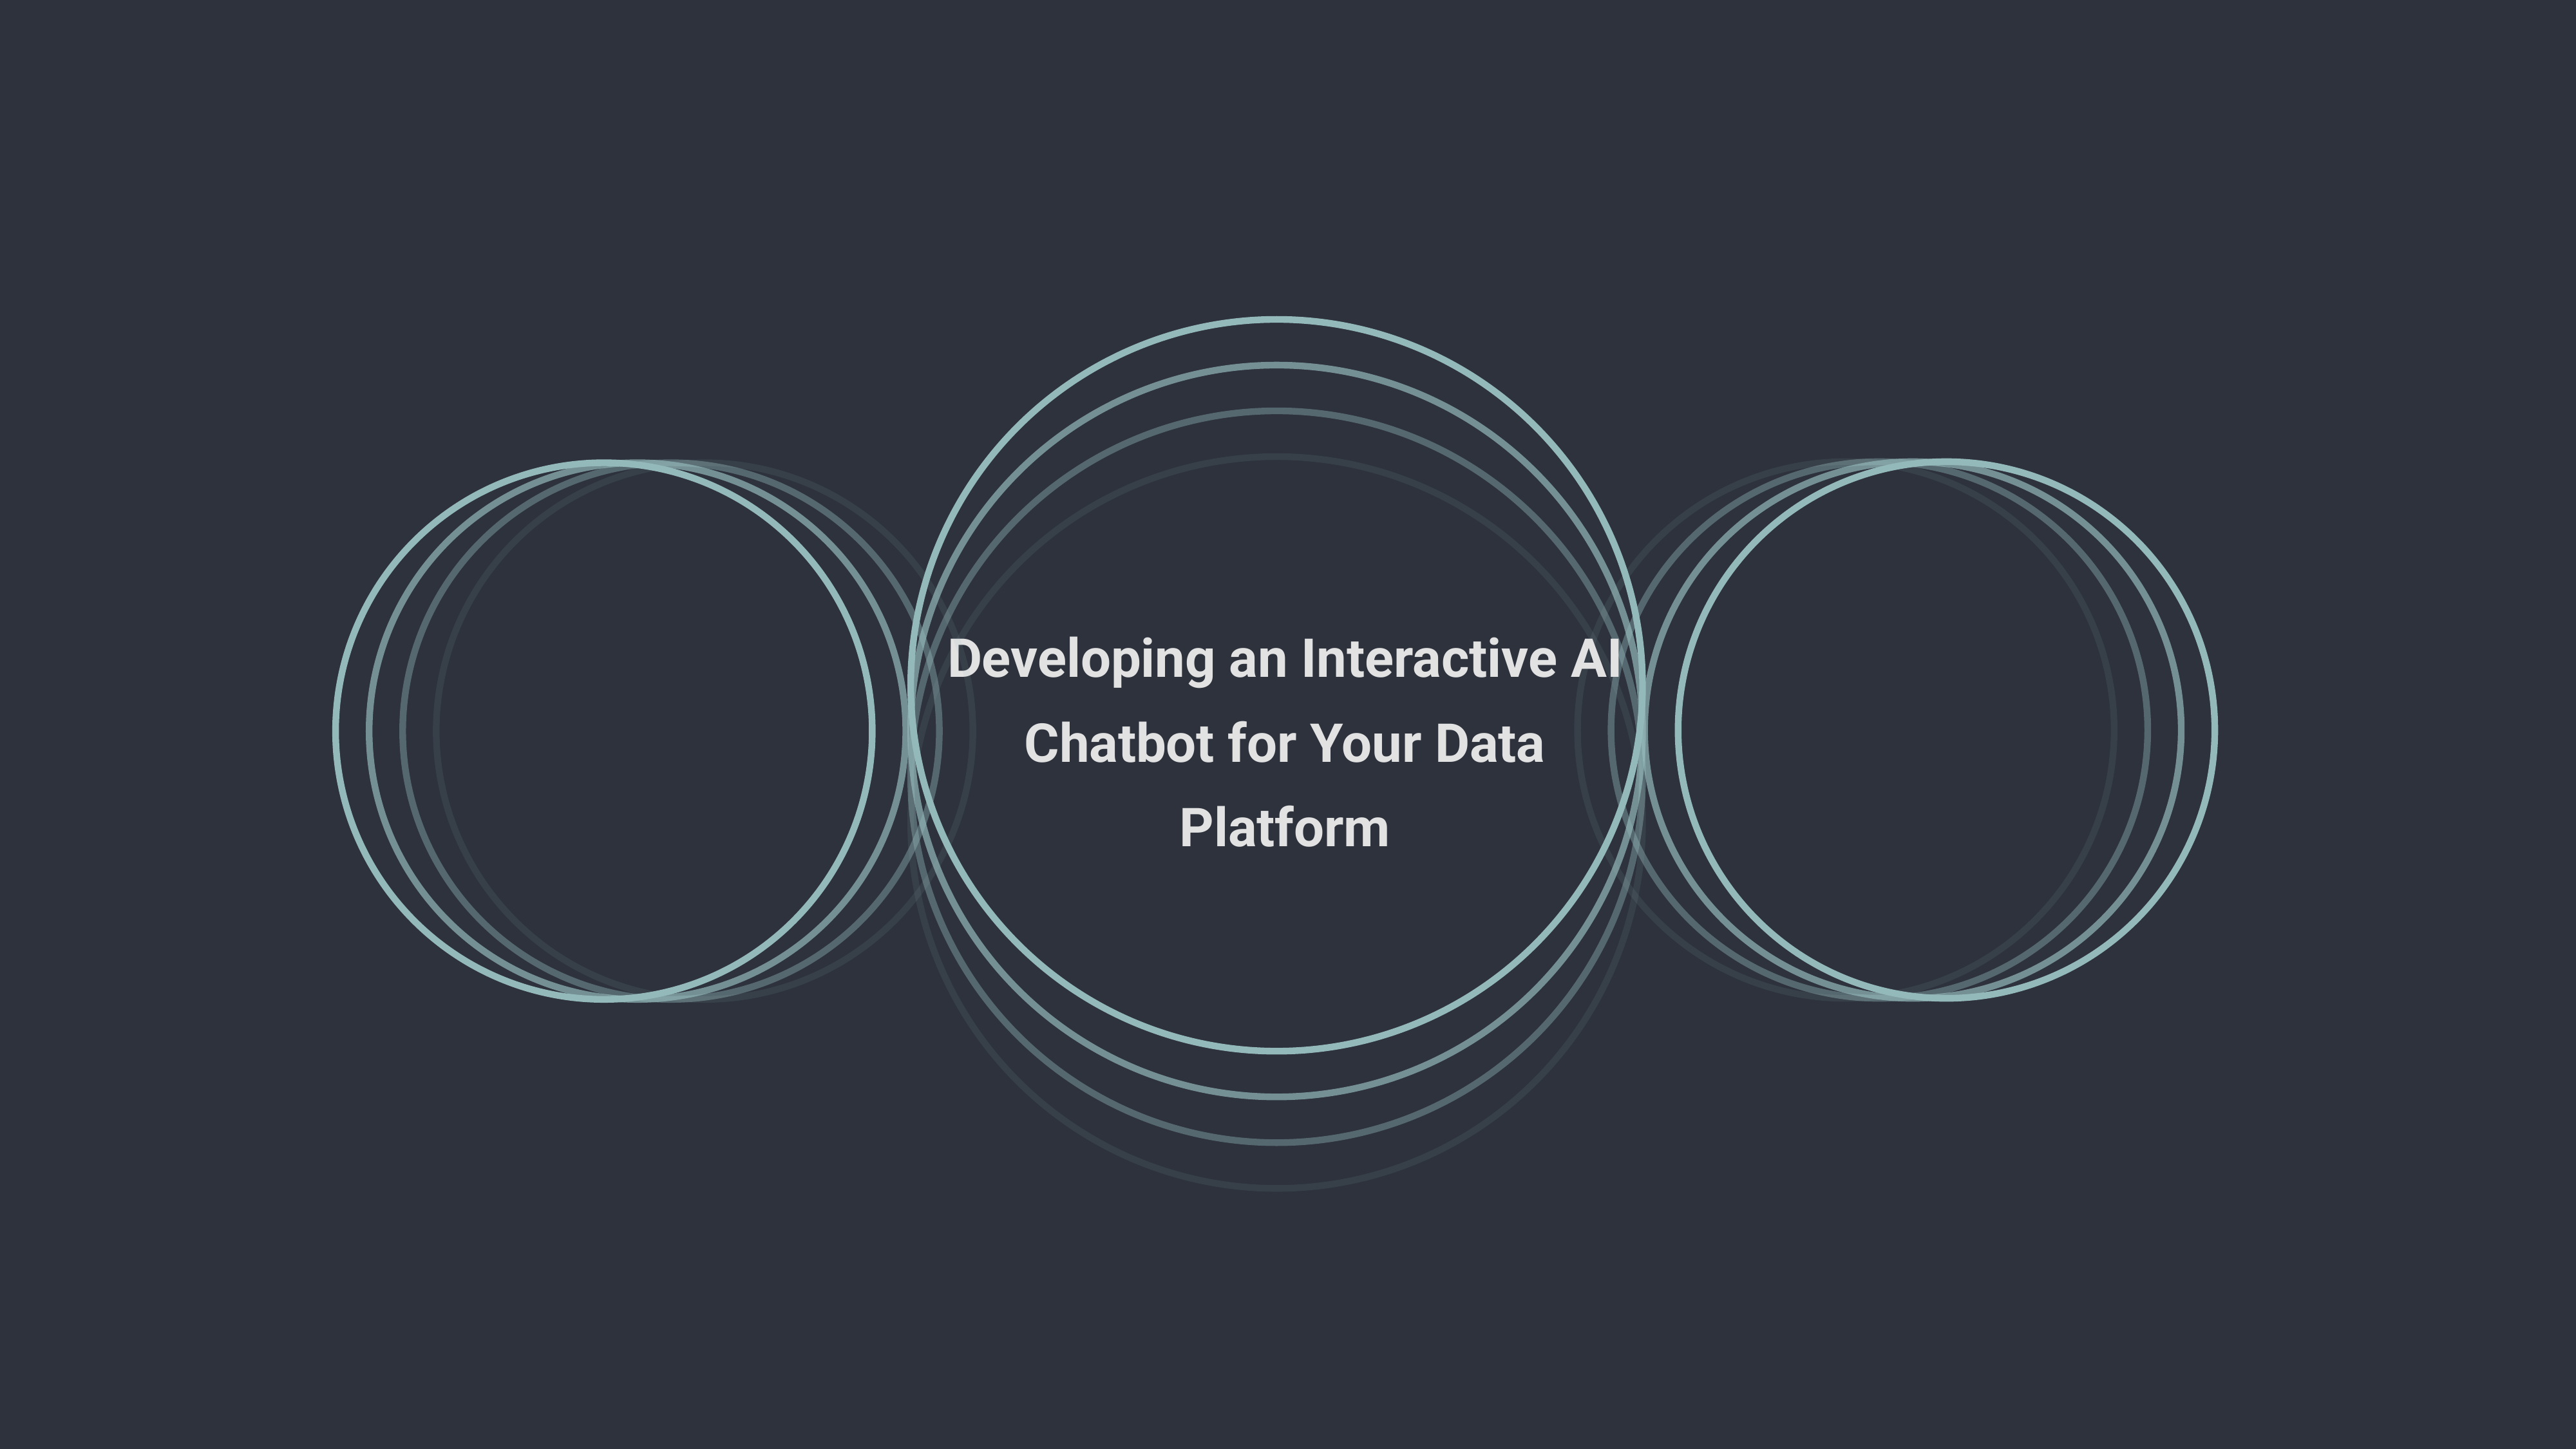

Developing an Interactive AI Chatbot for Your Data Platform